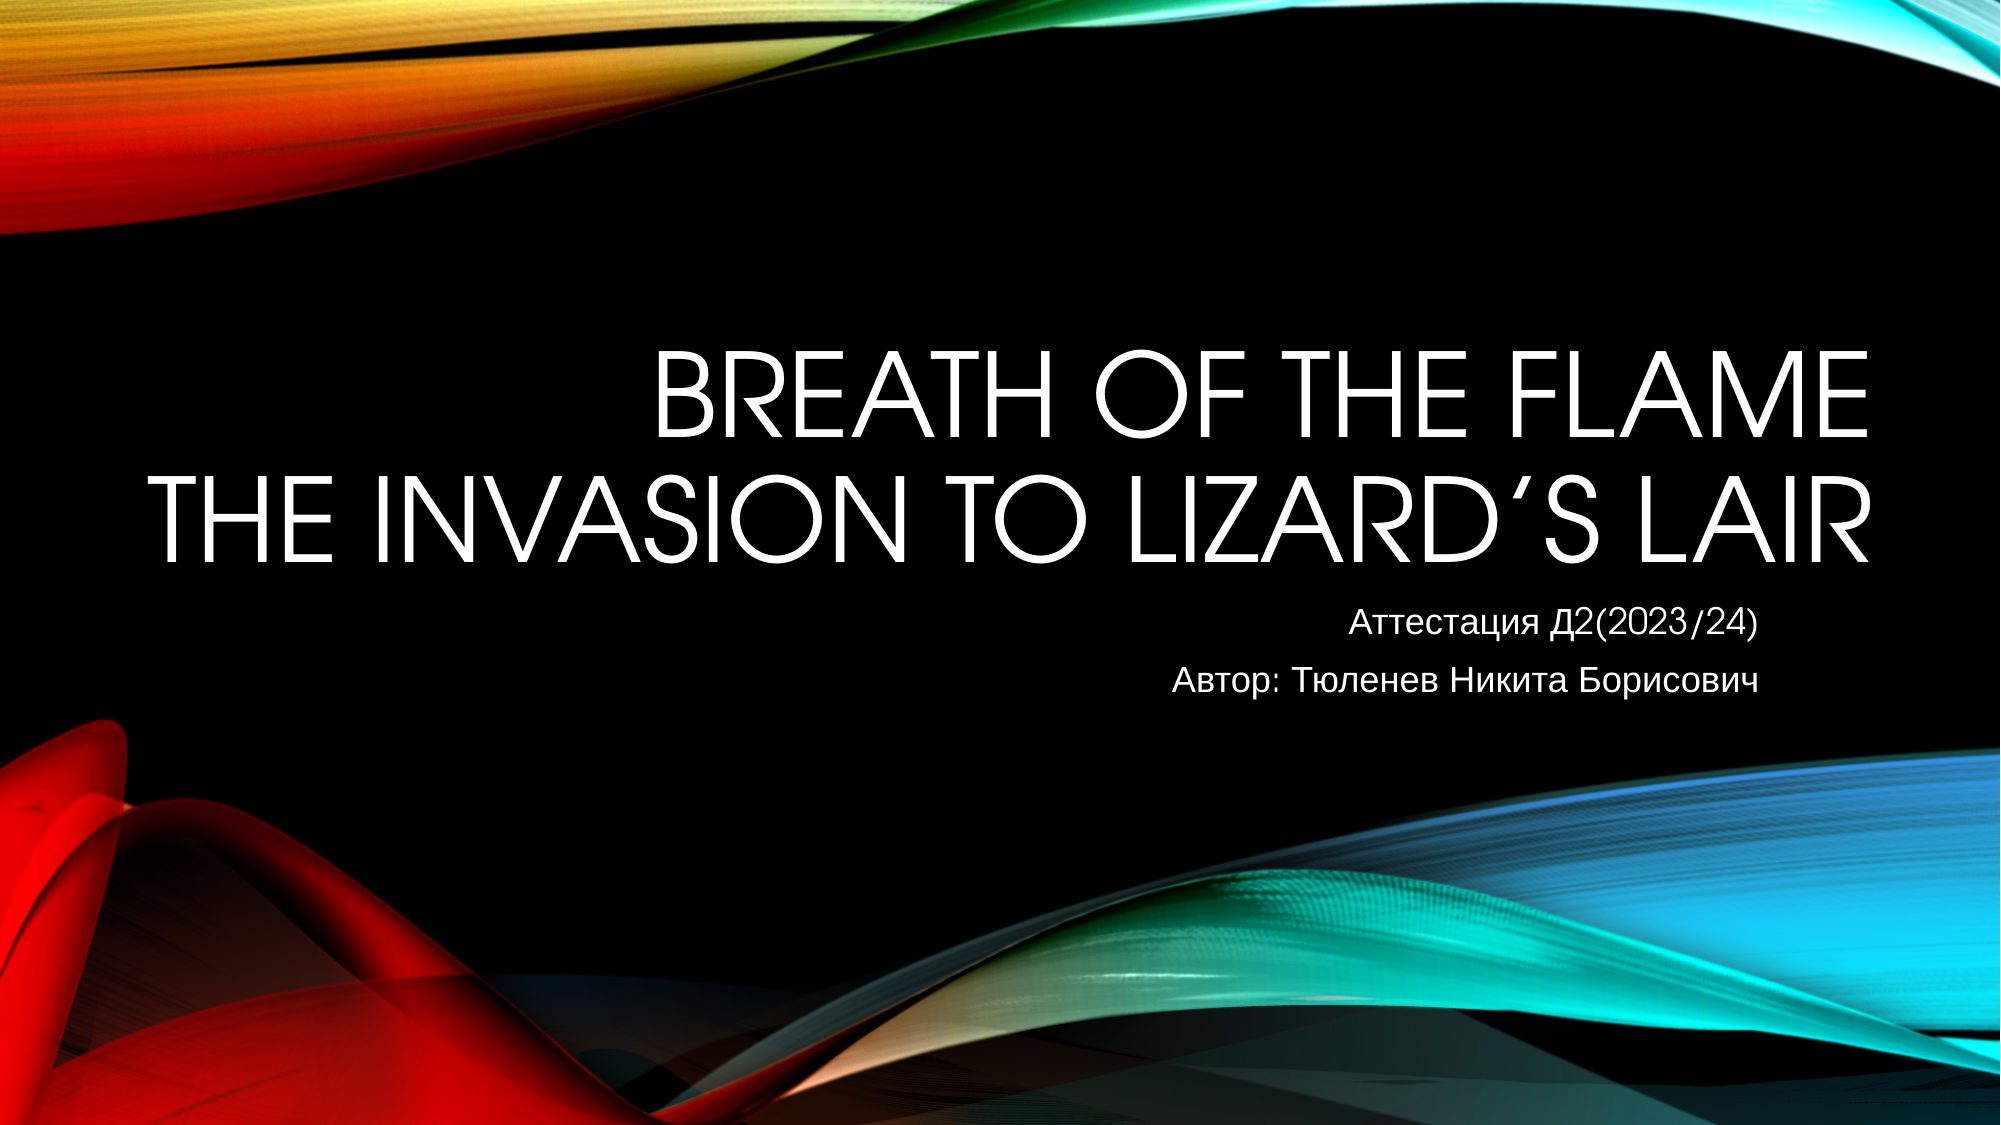

# BREATH of the FLAME The invasion to lizard’s lair
Аттестация Д2(2023/24)
Автор: Тюленев Никита Борисович